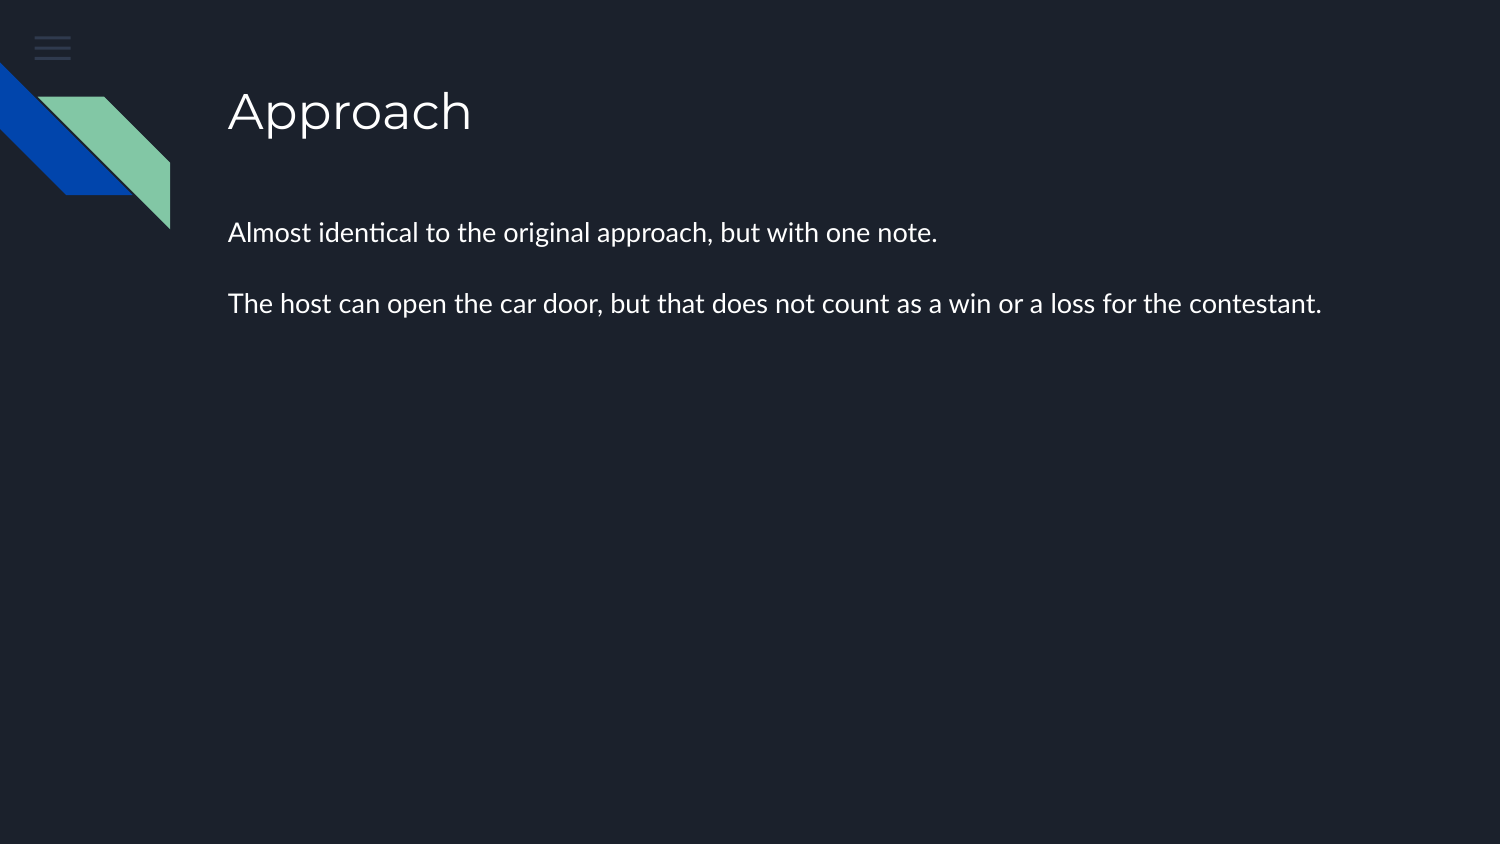

# Approach
Almost identical to the original approach, but with one note.
The host can open the car door, but that does not count as a win or a loss for the contestant.